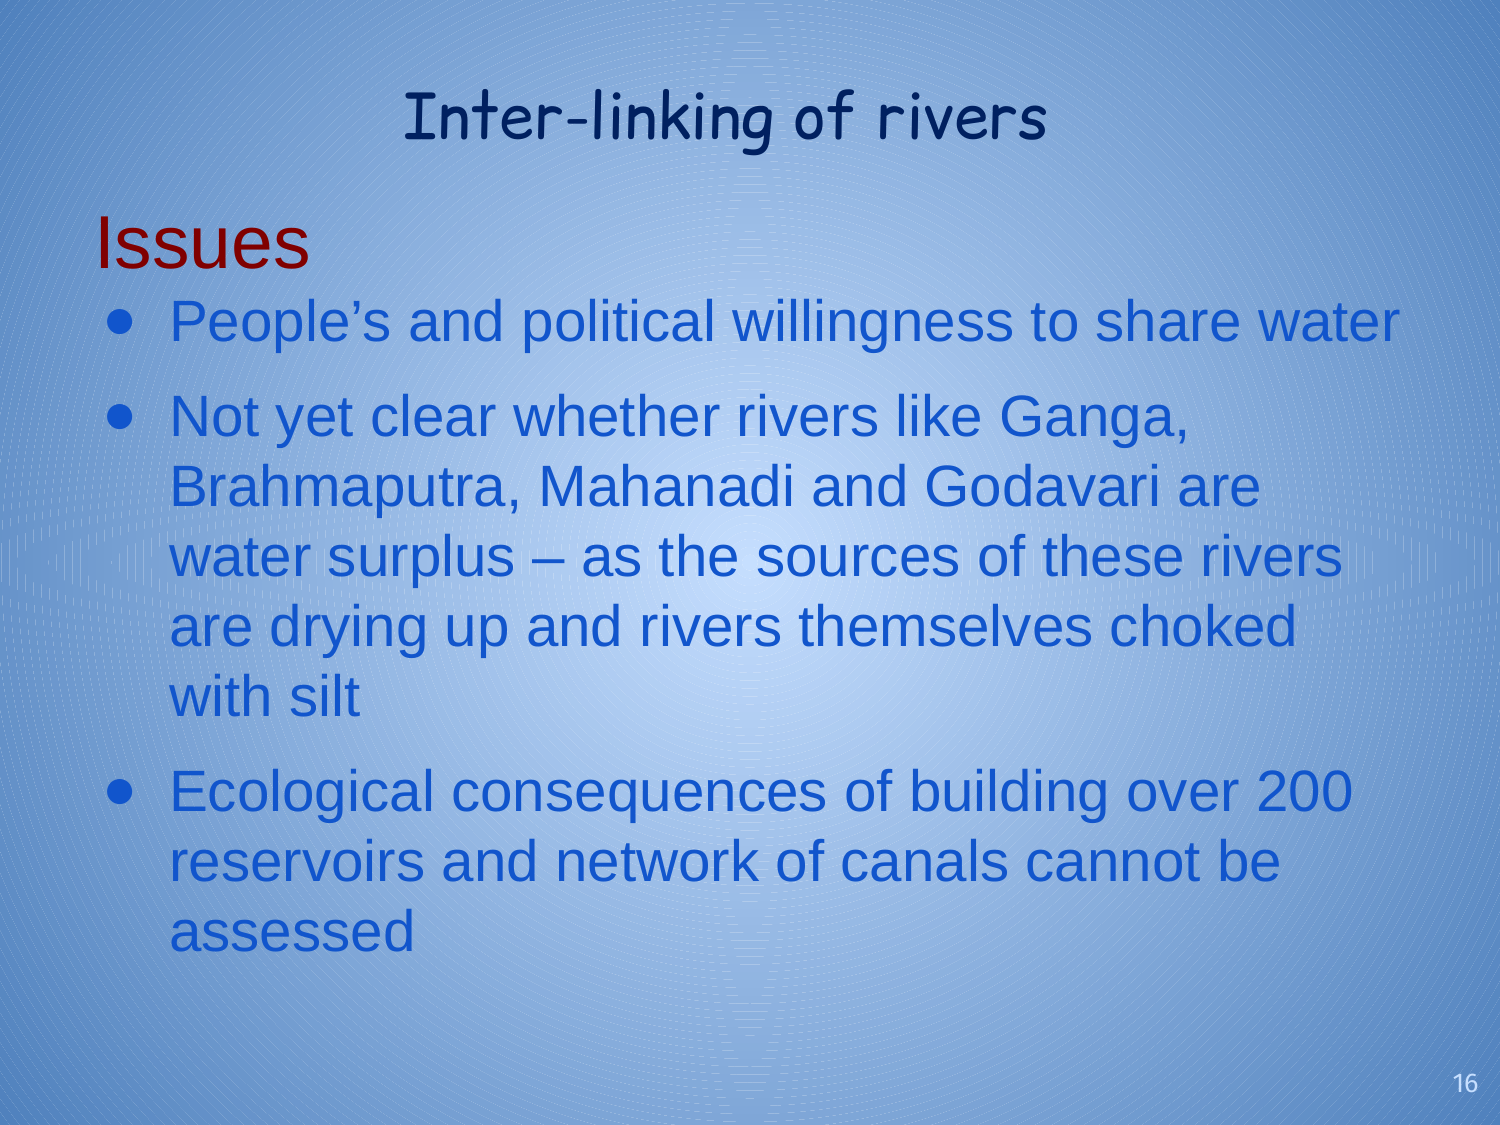

Inter-linking of rivers
Issues
People’s and political willingness to share water

Not yet clear whether rivers like Ganga, Brahmaputra, Mahanadi and Godavari are water surplus – as the sources of these rivers are drying up and rivers themselves choked with silt

Ecological consequences of building over 200 reservoirs and network of canals cannot be assessed

16